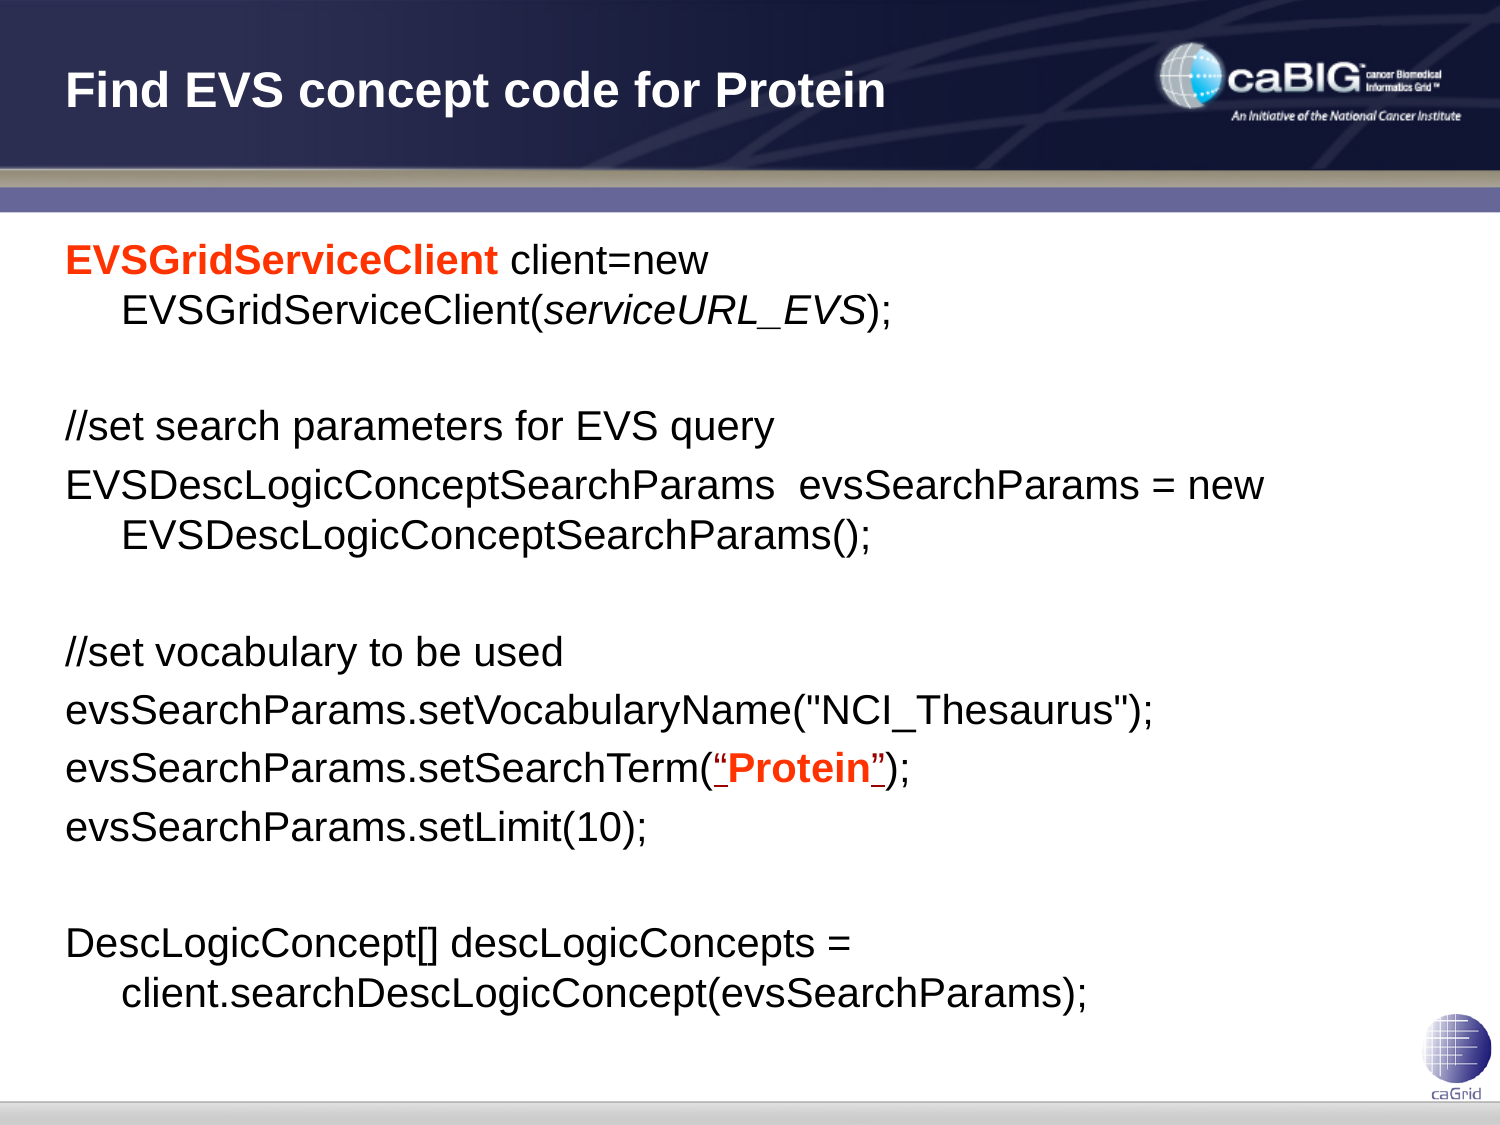

Find EVS concept code for Protein
EVSGridServiceClient client=new EVSGridServiceClient(serviceURL_EVS);

//set search parameters for EVS query
EVSDescLogicConceptSearchParams  evsSearchParams = new EVSDescLogicConceptSearchParams();

//set vocabulary to be used
evsSearchParams.setVocabularyName("NCI_Thesaurus");
evsSearchParams.setSearchTerm(“Protein”);
evsSearchParams.setLimit(10);

DescLogicConcept[] descLogicConcepts = client.searchDescLogicConcept(evsSearchParams);